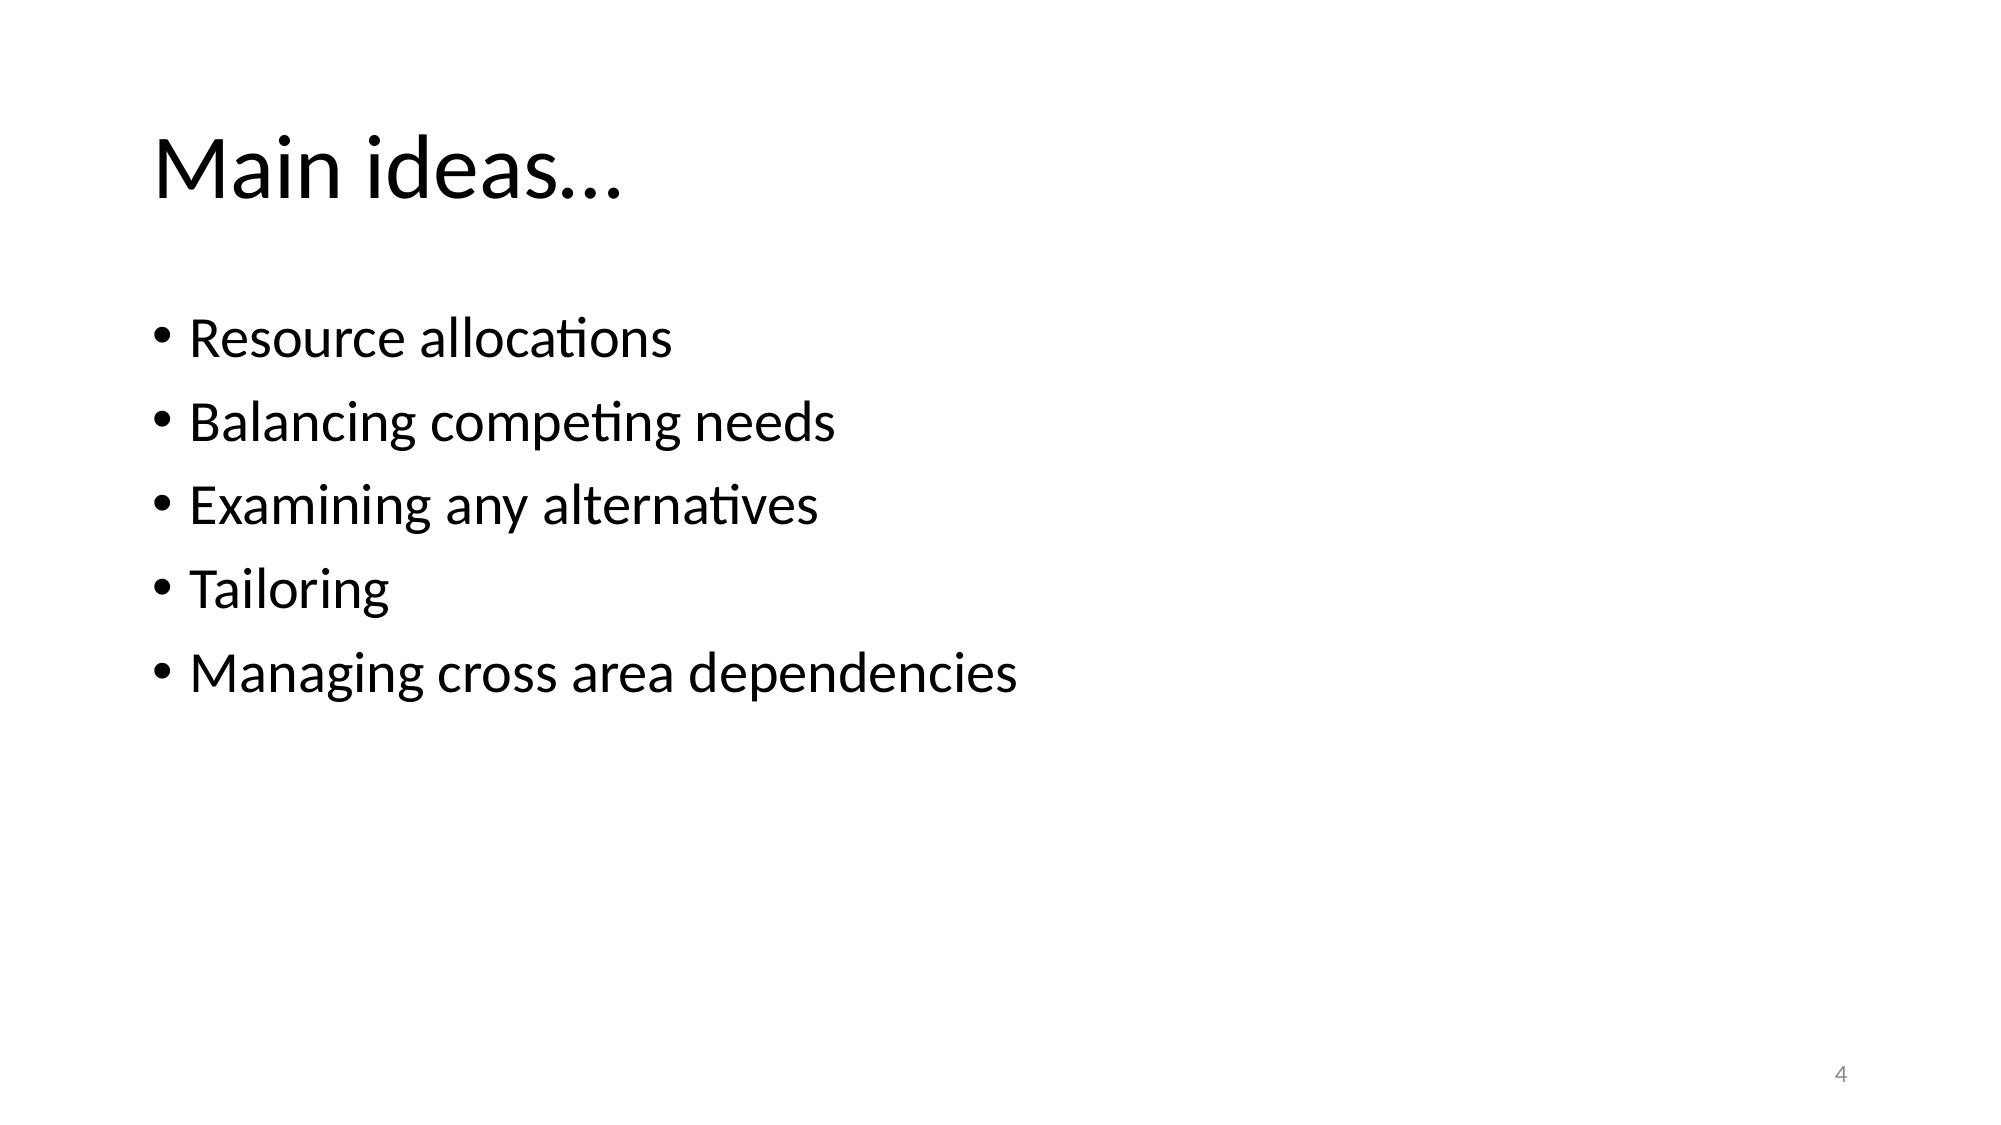

# Main ideas…
Resource allocations
Balancing competing needs
Examining any alternatives
Tailoring
Managing cross area dependencies
4